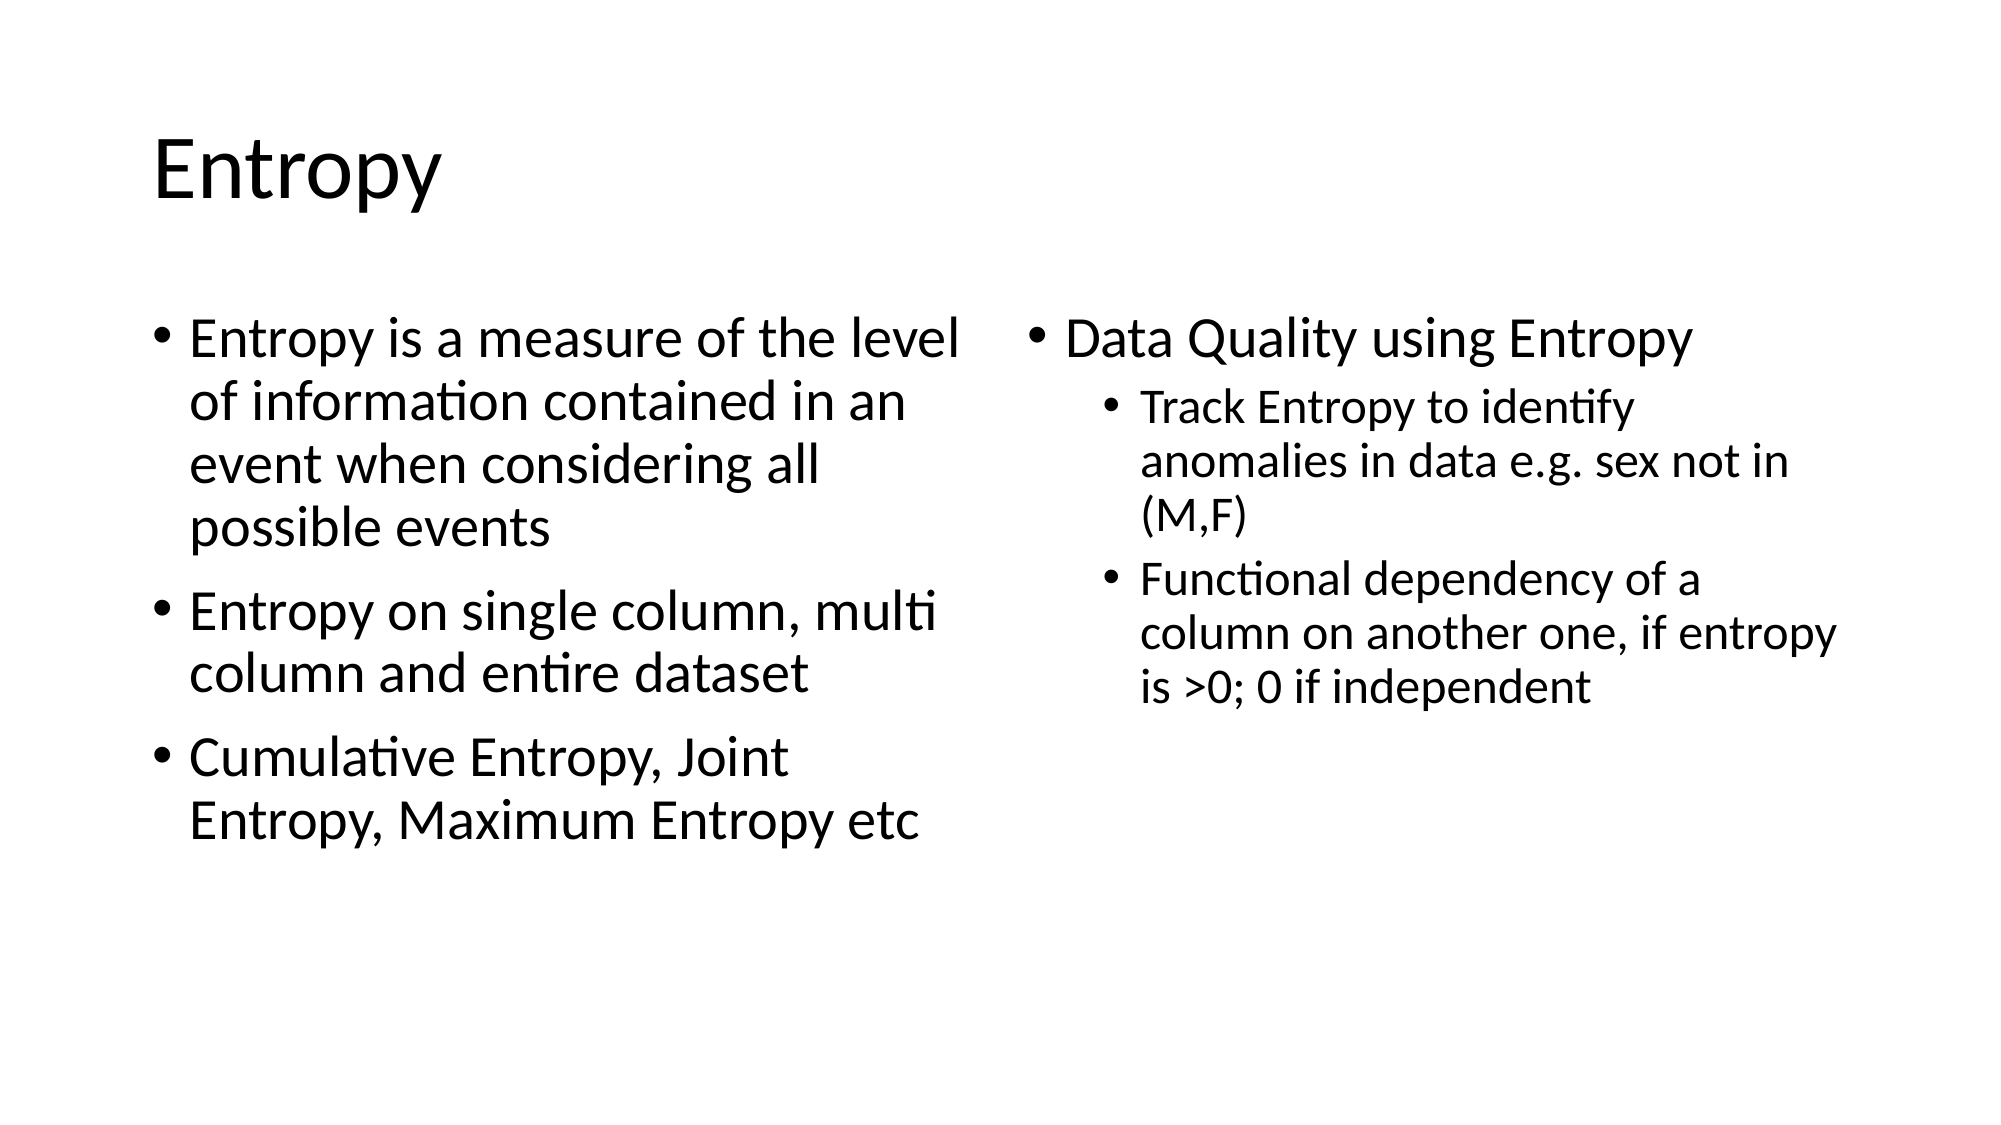

# Entropy
Entropy is a measure of the level of information contained in an event when considering all possible events
Entropy on single column, multi column and entire dataset
Cumulative Entropy, Joint Entropy, Maximum Entropy etc

Data Quality using Entropy
Track Entropy to identify anomalies in data e.g. sex not in (M,F)
Functional dependency of a column on another one, if entropy is >0; 0 if independent